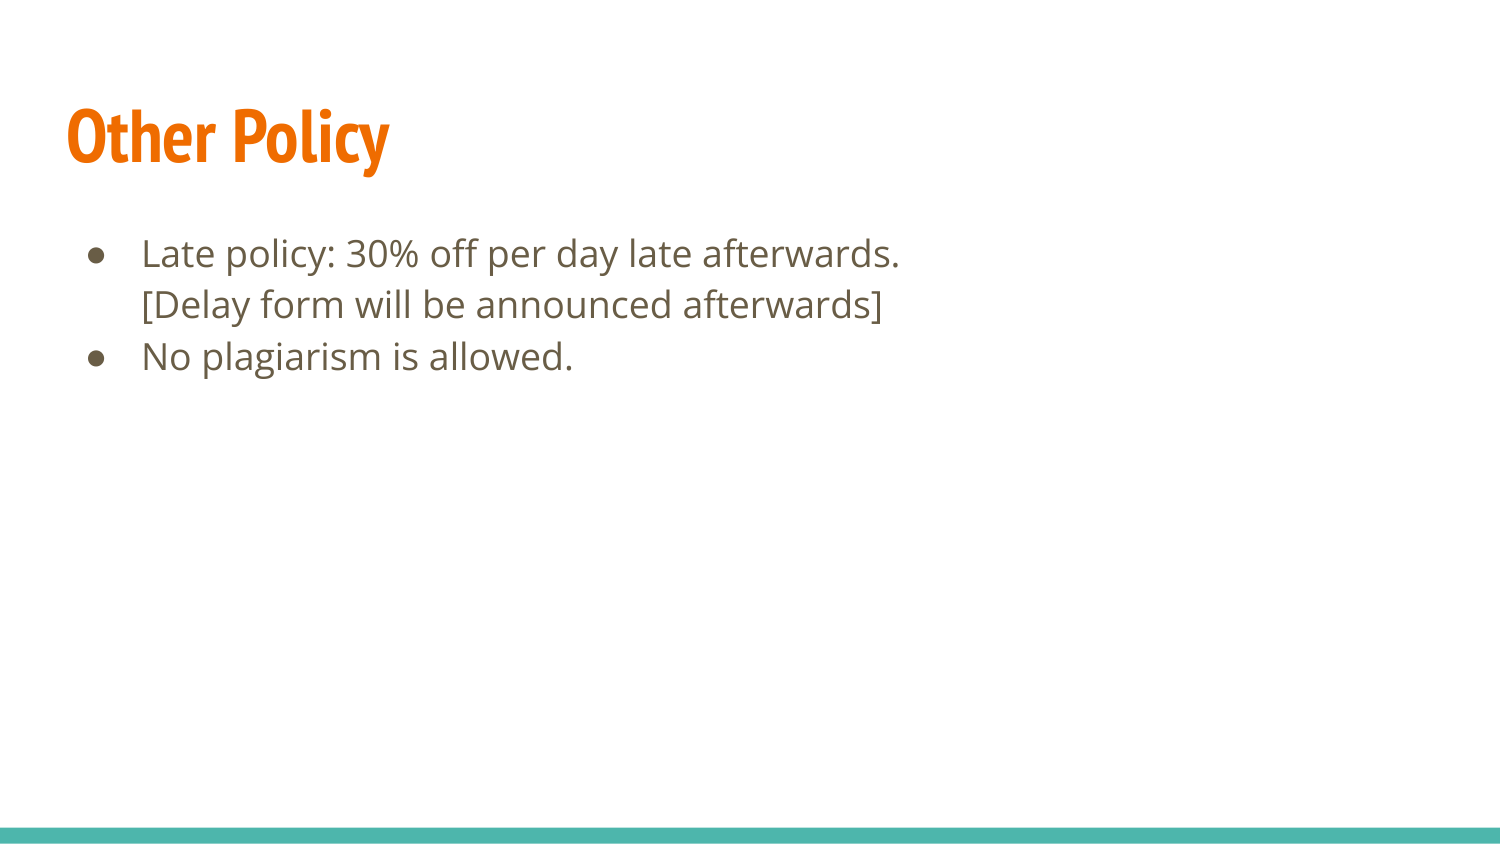

# Other Policy
Late policy: 30% off per day late afterwards.
[Delay form will be announced afterwards]
No plagiarism is allowed.